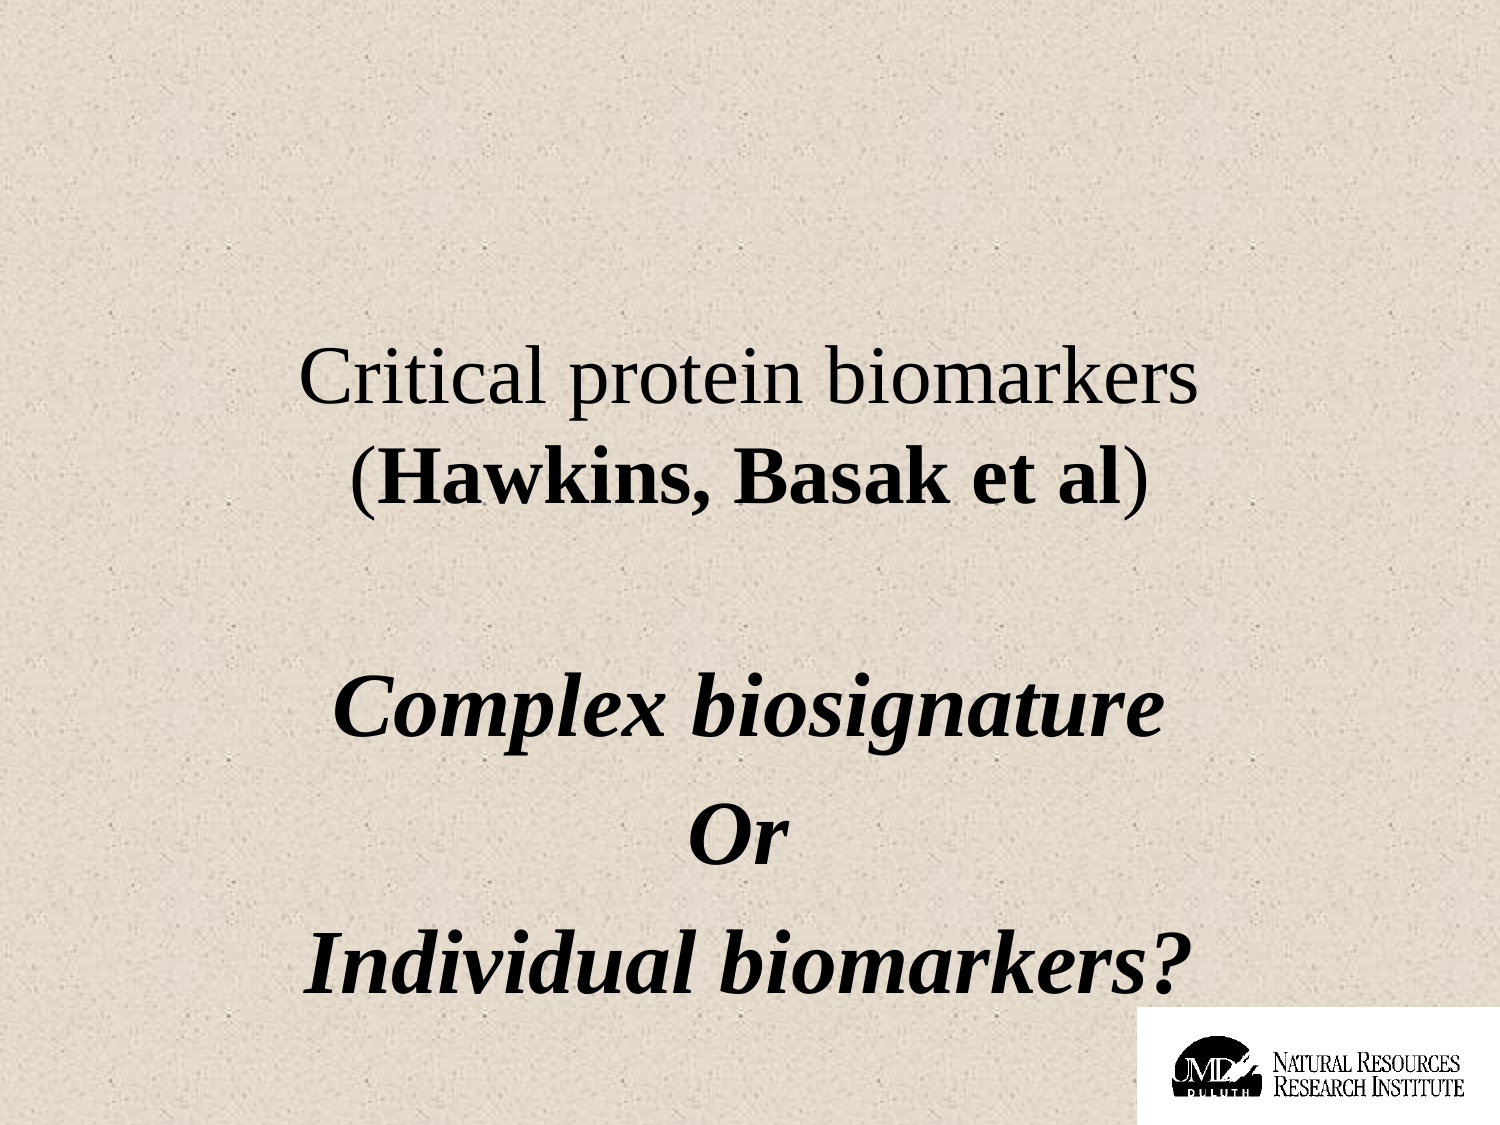

# Critical protein biomarkers (Hawkins, Basak et al)
Complex biosignature
Or
Individual biomarkers?